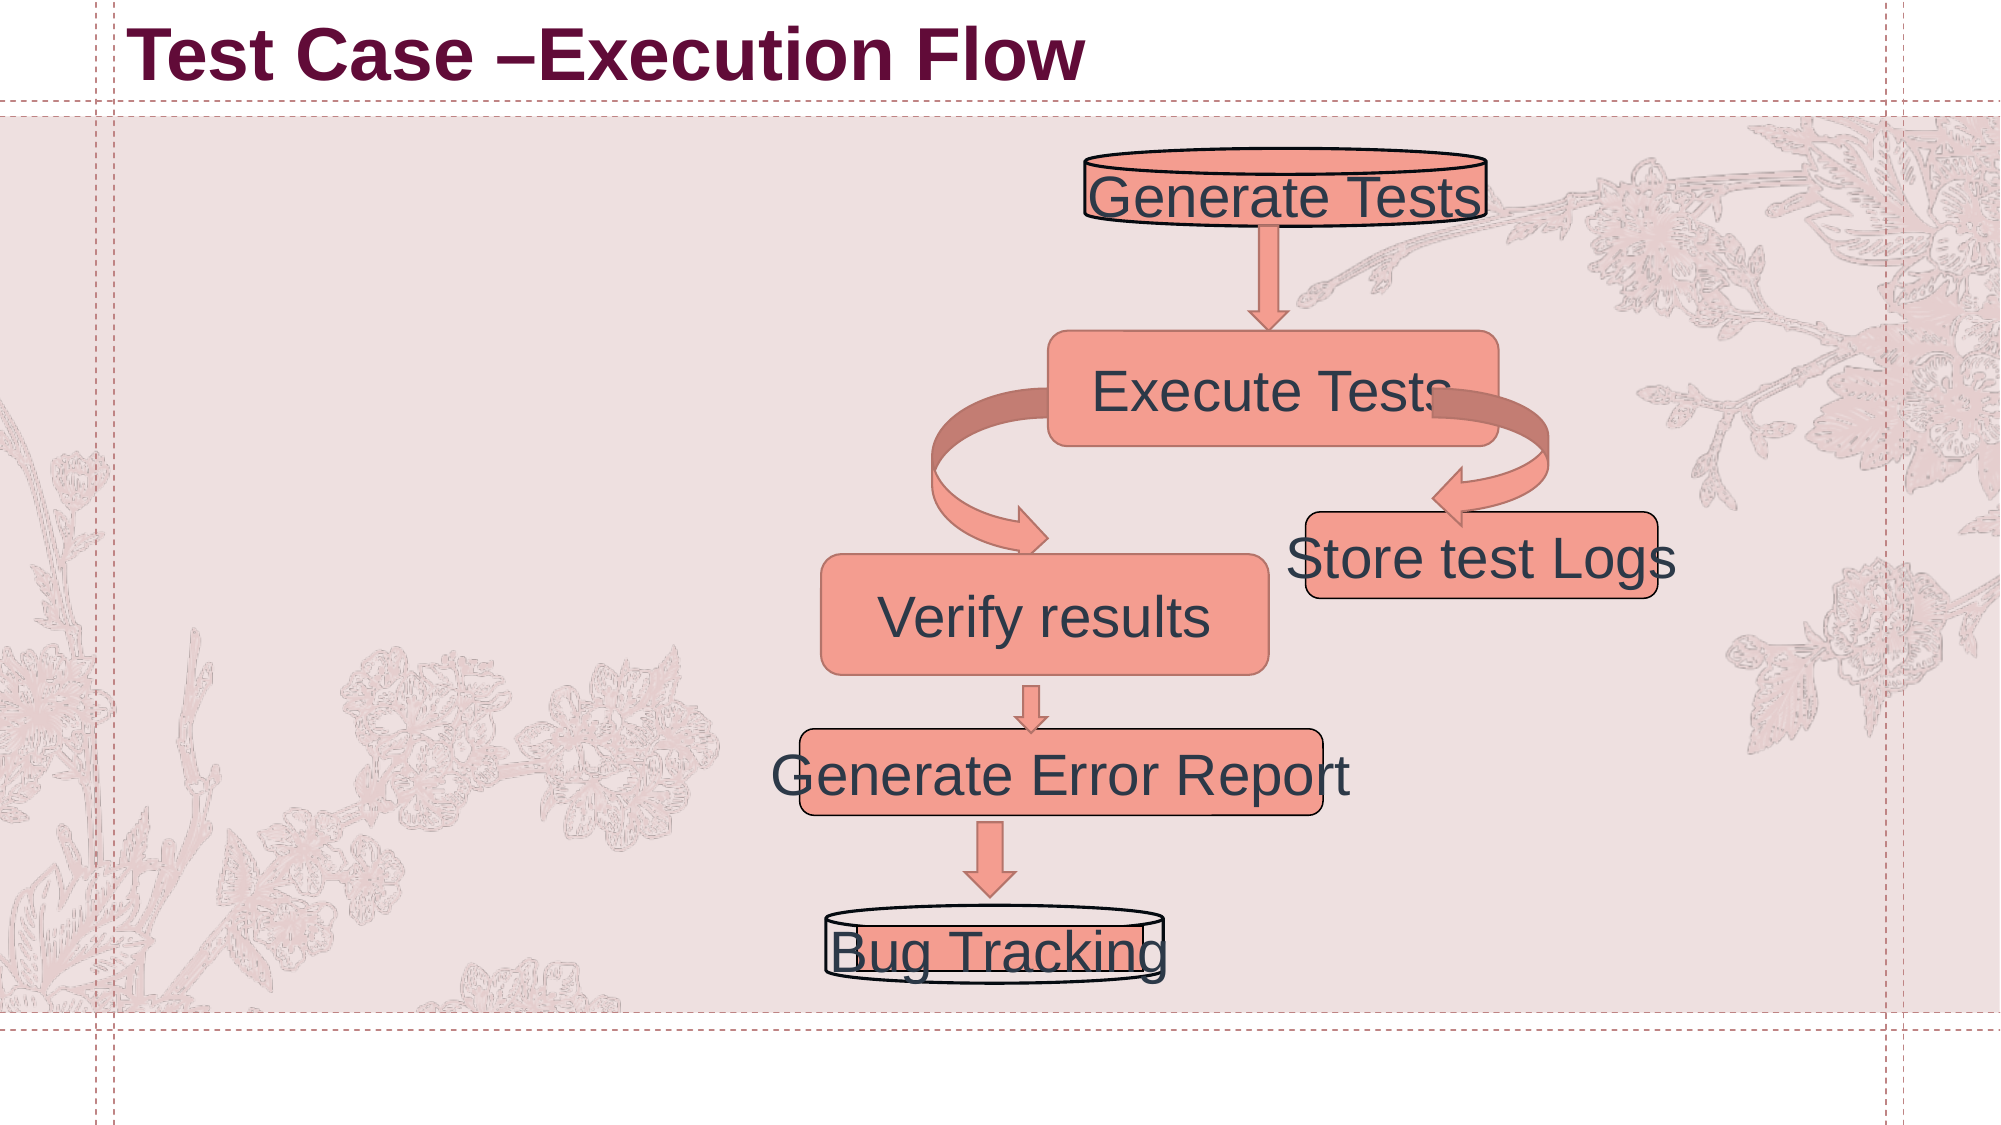

Test Case –Execution Flow
Generate Tests
Store test Logs
Generate Error Report

Bug Tracking

Execute Tests

Verify results